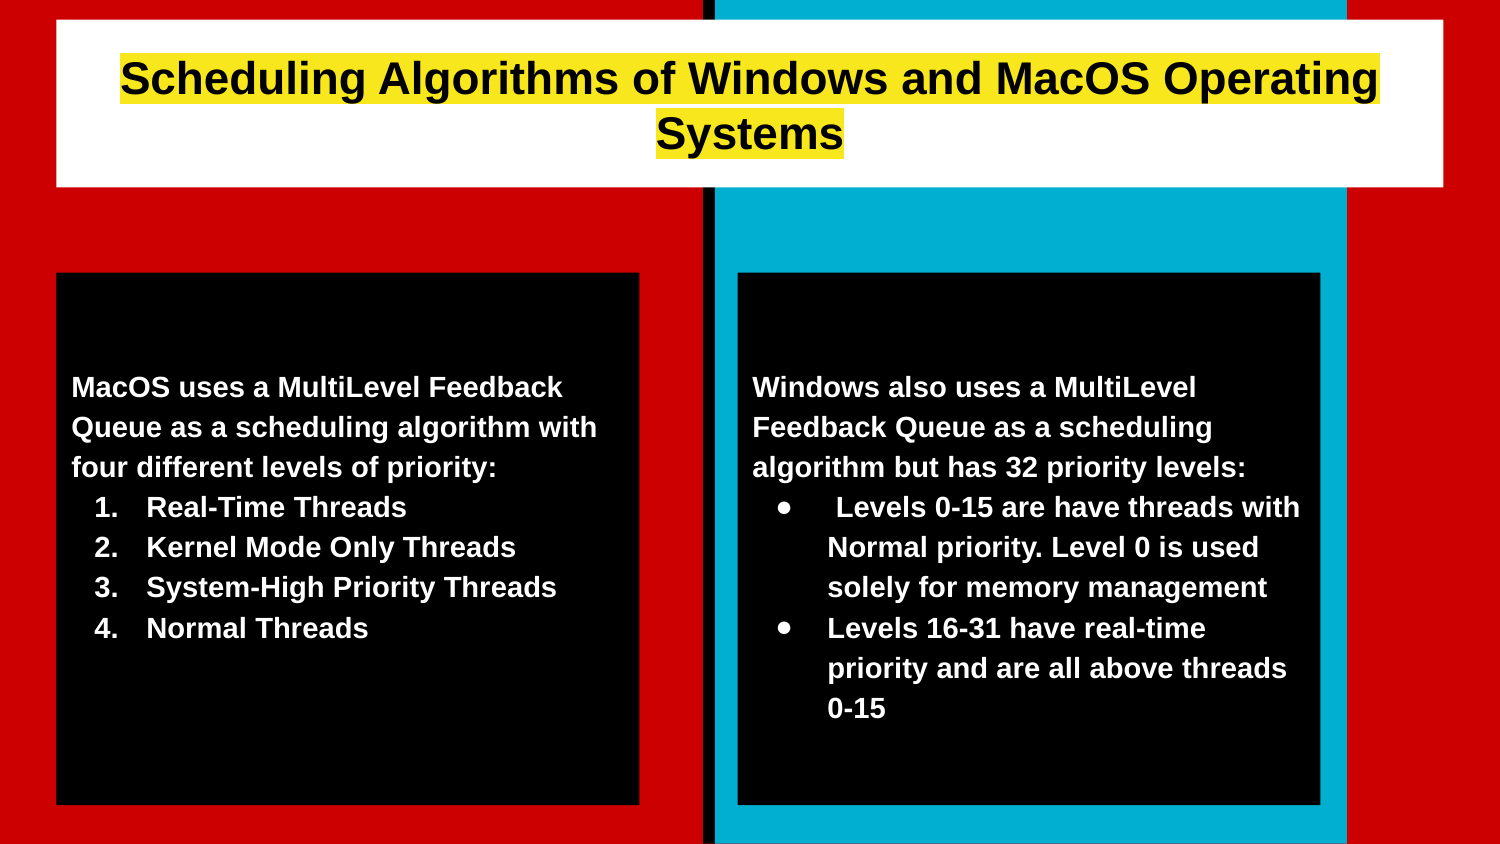

# Scheduling Algorithms of Windows and MacOS Operating Systems

MacOS uses a MultiLevel Feedback Queue as a scheduling algorithm with four different levels of priority:
Real-Time Threads
Kernel Mode Only Threads
System-High Priority Threads
Normal Threads

Windows also uses a MultiLevel Feedback Queue as a scheduling algorithm but has 32 priority levels:
 Levels 0-15 are have threads with Normal priority. Level 0 is used solely for memory management
Levels 16-31 have real-time priority and are all above threads 0-15